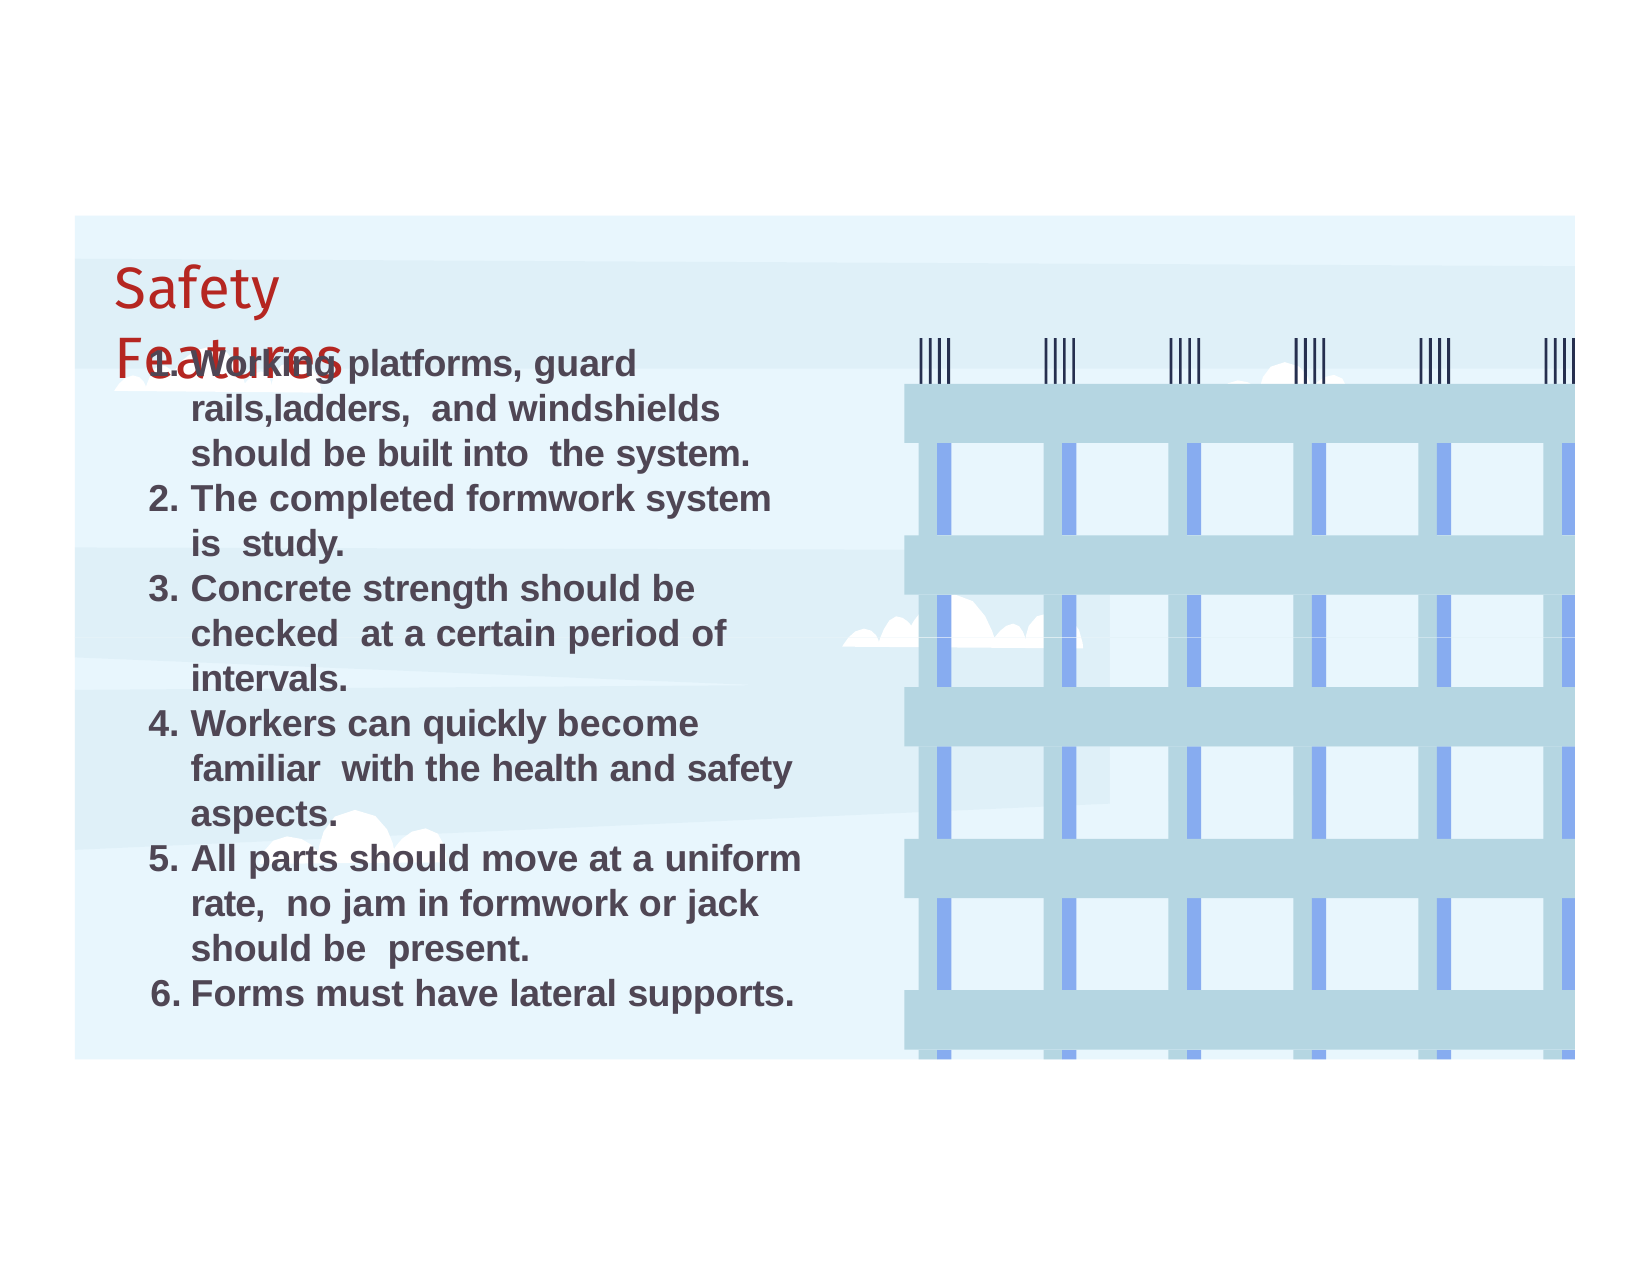

# Safety Features
Working platforms, guard rails,ladders,  and windshields should be built into  the system.
The completed formwork system is  study.
Concrete strength should be checked  at a certain period of intervals.
Workers can quickly become familiar  with the health and safety aspects.
All parts should move at a uniform rate,  no jam in formwork or jack should be  present.
Forms must have lateral supports.